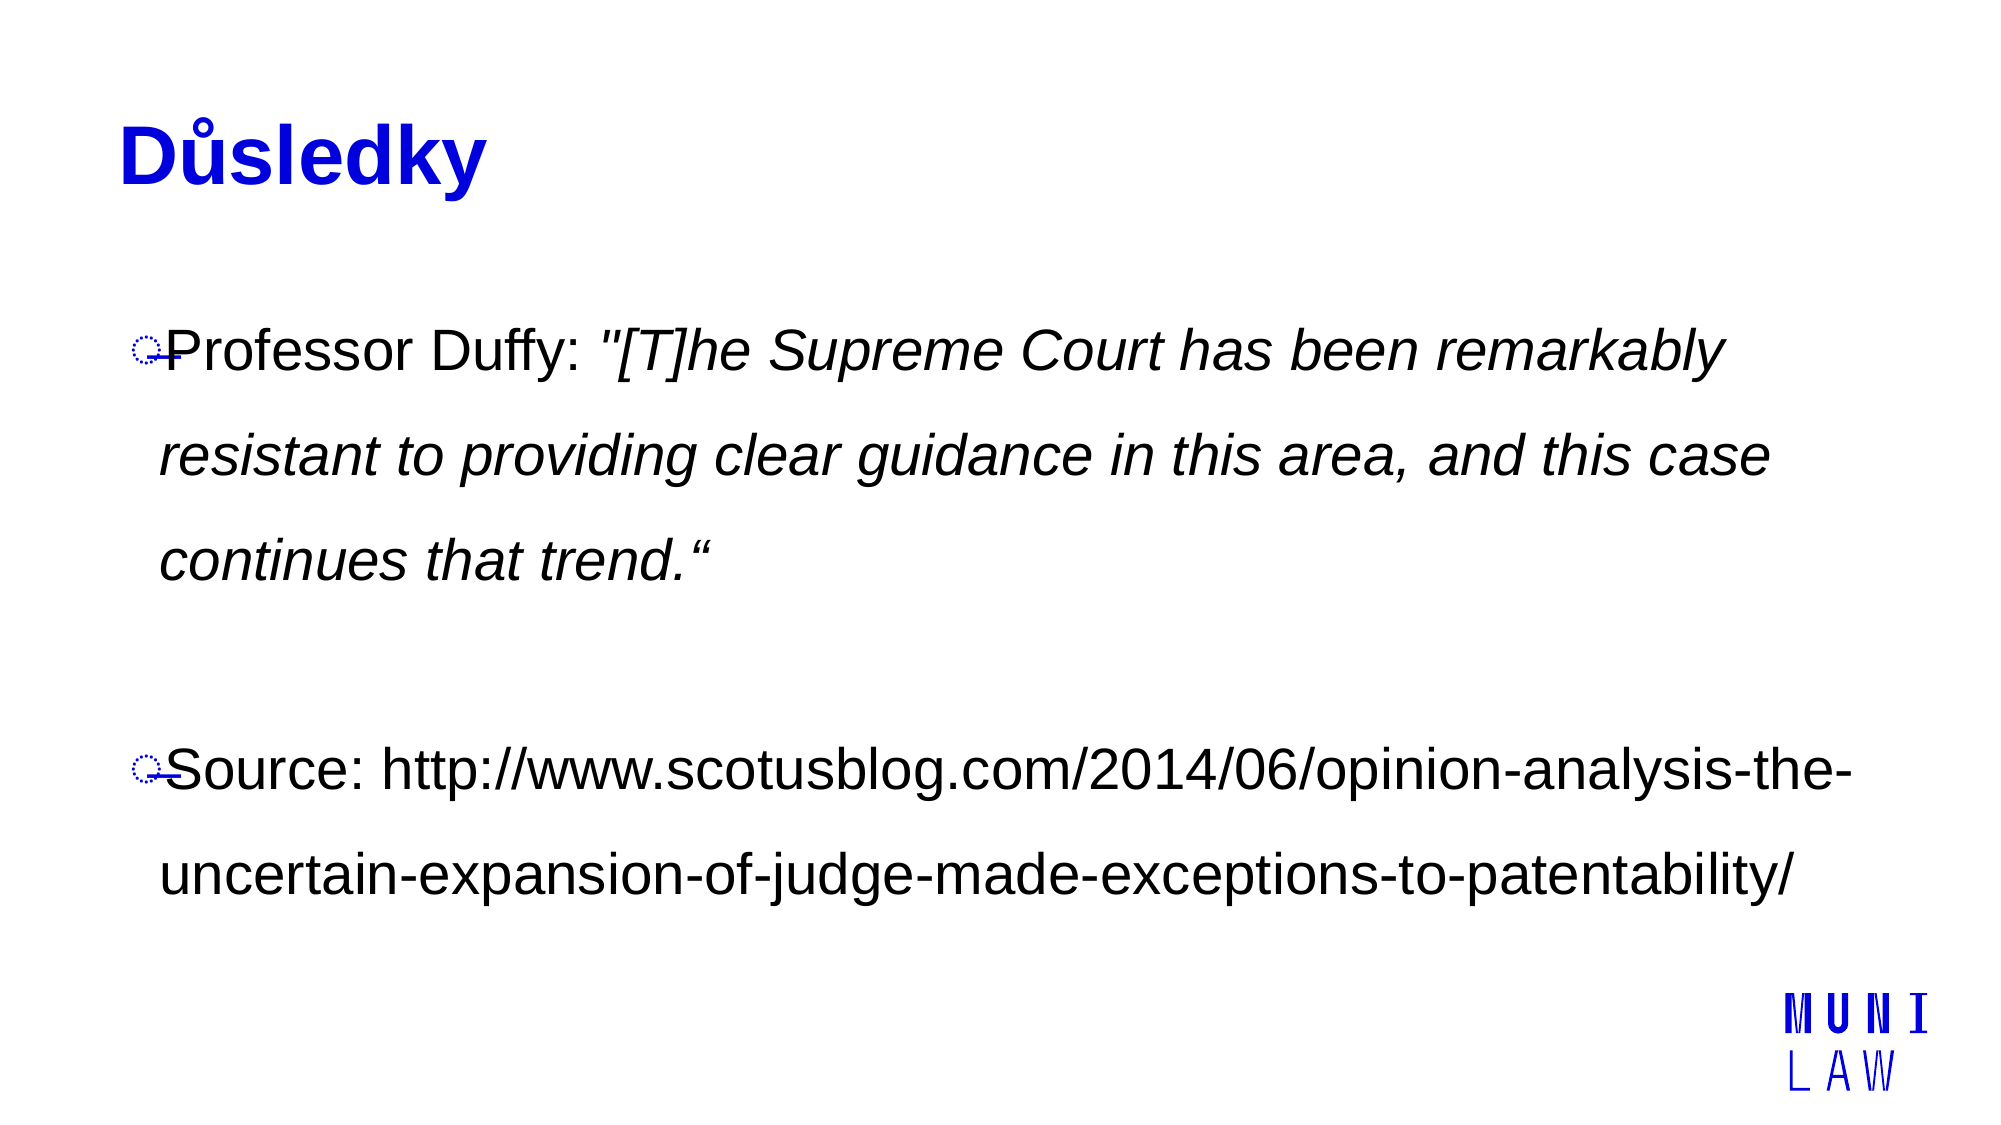

# Důsledky
Professor Duffy: "[T]he Supreme Court has been remarkably resistant to providing clear guidance in this area, and this case continues that trend.“

Source: http://www.scotusblog.com/2014/06/opinion-analysis-the-uncertain-expansion-of-judge-made-exceptions-to-patentability/